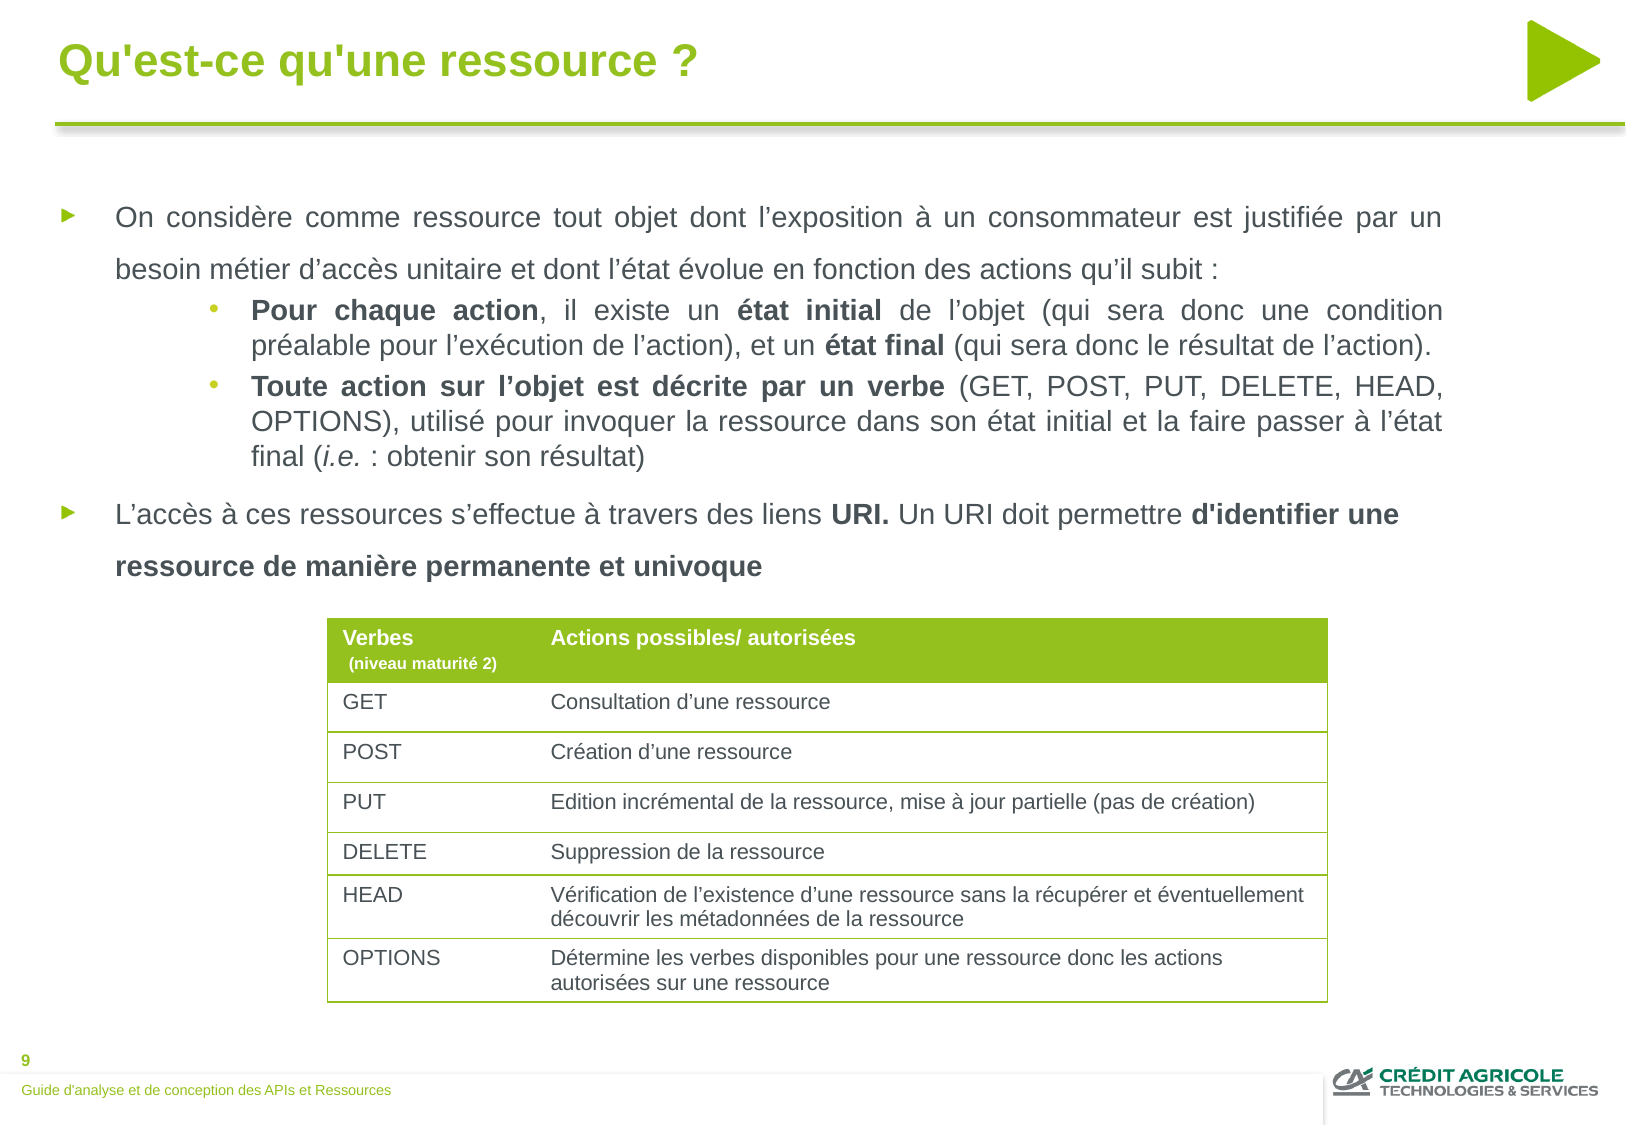

Qu'est-ce qu'une ressource ?
On considère comme ressource tout objet dont l’exposition à un consommateur est justifiée par un besoin métier d’accès unitaire et dont l’état évolue en fonction des actions qu’il subit :
Pour chaque action, il existe un état initial de l’objet (qui sera donc une condition préalable pour l’exécution de l’action), et un état final (qui sera donc le résultat de l’action).
Toute action sur l’objet est décrite par un verbe (GET, POST, PUT, DELETE, HEAD, OPTIONS), utilisé pour invoquer la ressource dans son état initial et la faire passer à l’état final (i.e. : obtenir son résultat)
L’accès à ces ressources s’effectue à travers des liens URI. Un URI doit permettre d'identifier une ressource de manière permanente et univoque

| Verbes (niveau maturité 2) | Actions possibles/ autorisées |
| --- | --- |
| GET | Consultation d’une ressource |
| POST | Création d’une ressource |
| PUT | Edition incrémental de la ressource, mise à jour partielle (pas de création) |
| DELETE | Suppression de la ressource |
| HEAD | Vérification de l’existence d’une ressource sans la récupérer et éventuellement découvrir les métadonnées de la ressource |
| OPTIONS | Détermine les verbes disponibles pour une ressource donc les actions autorisées sur une ressource |

Guide d'analyse et de conception des APIs et Ressources